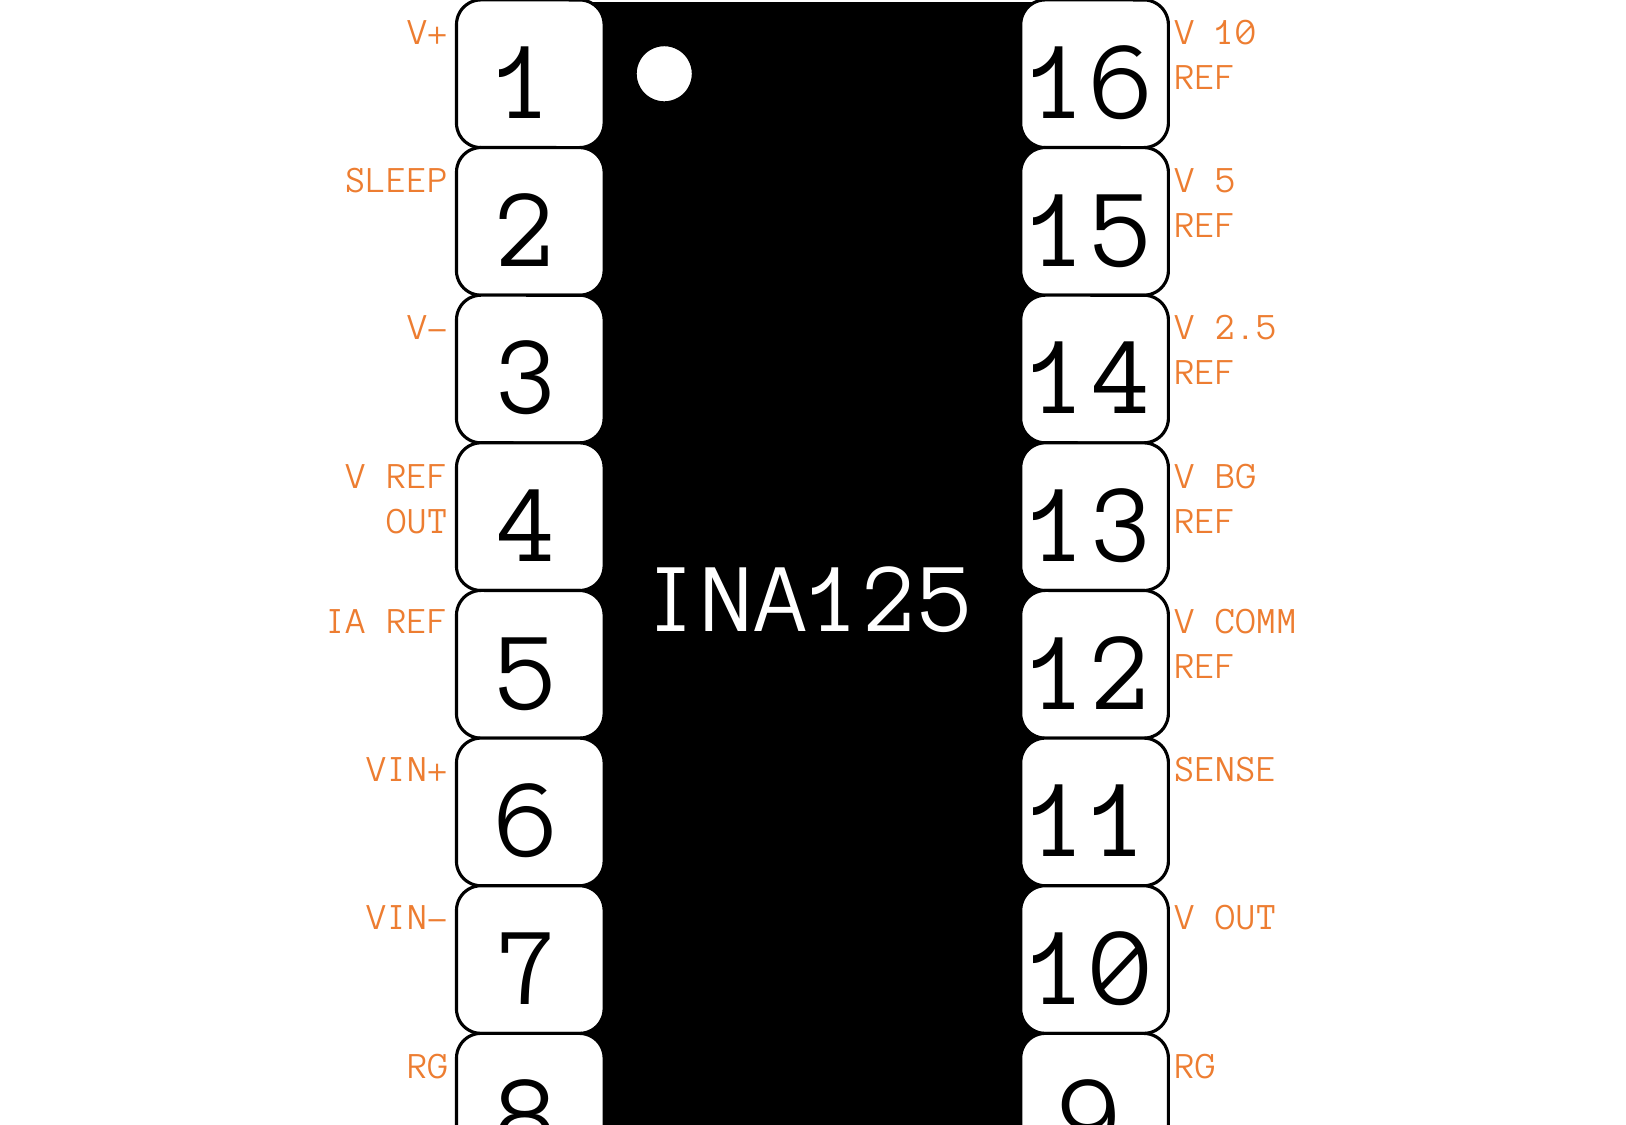

V+
1
2
3
4
5
6
7
8
16
15
14
13
12
11
10
9
INA125

V 10 REF
SLEEP
V 5 REF
V-
V 2.5 REF
V REF OUT
V BG REF
IA REF
V COMM REF
VIN+
SENSE
VIN-
V OUT
RG
RG